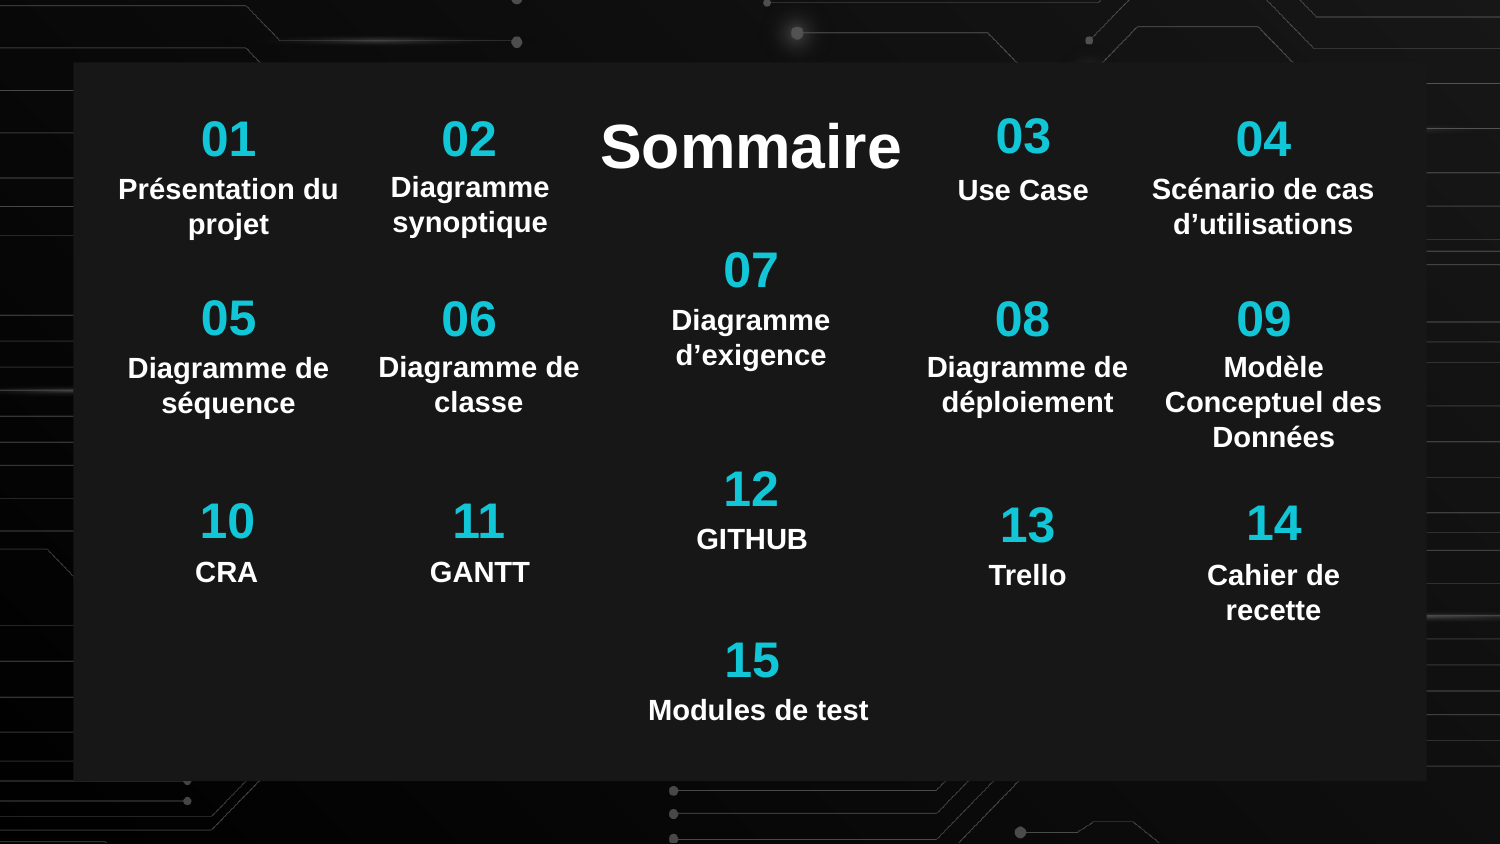

# Sommaire
03
02
04
01
Diagramme synoptique
Présentation du projet
Scénario de cas d’utilisations
Use Case
07
05
08
09
06
Diagramme d’exigence
Diagramme de déploiement
Diagramme de classe
Modèle Conceptuel des Données
Diagramme de séquence
12
10
11
14
13
GITHUB
GANTT
CRA
Trello
Cahier de recette
15
Modules de test